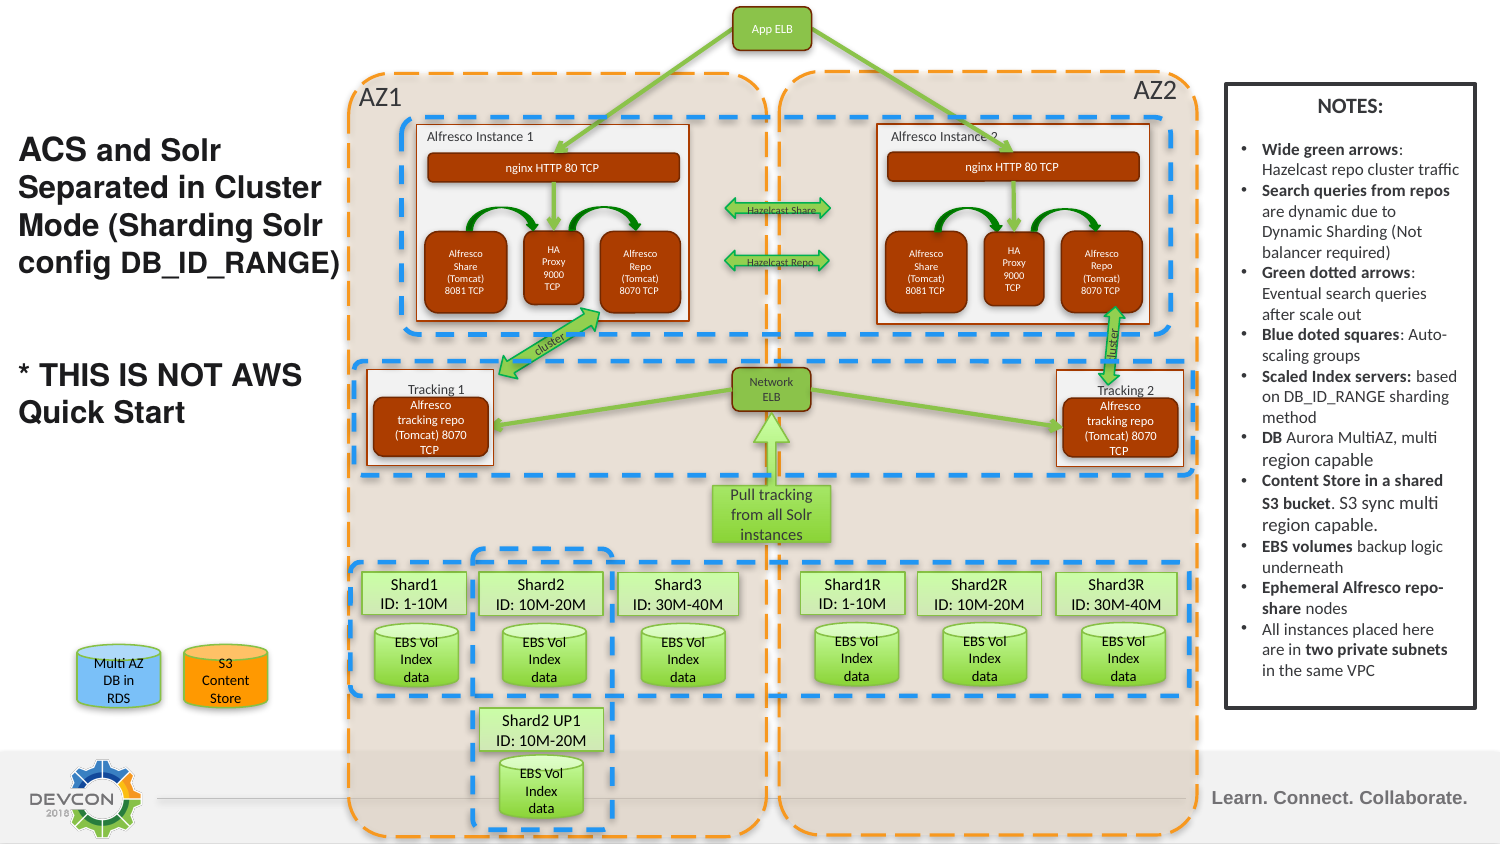

App ELB
AZ2
# ACS and Solr Separated in Cluster Mode (Sharding Solr config DB_ID_RANGE) * THIS IS NOT AWS Quick Start
AZ1

NOTES:

Wide green arrows: Hazelcast repo cluster traffic
Search queries from repos are dynamic due to Dynamic Sharding (Not balancer required)
Green dotted arrows: Eventual search queries after scale out
Blue doted squares: Auto-scaling groups
Scaled Index servers: based on DB_ID_RANGE sharding method
DB Aurora MultiAZ, multi region capable
Content Store in a shared S3 bucket. S3 sync multi region capable.
EBS volumes backup logic underneath
Ephemeral Alfresco repo-share nodes
All instances placed here are in two private subnets in the same VPC

Alfresco Instance 1
Alfresco Instance 2

nginx HTTP 80 TCP

Alfresco Repo (Tomcat) 8070 TCP
Alfresco Share (Tomcat) 8081 TCP
HA Proxy 9000 TCP

nginx HTTP 80 TCP
Hazelcast Share

HA Proxy 9000 TCP
Alfresco Repo (Tomcat) 8070 TCP
Alfresco Share (Tomcat) 8081 TCP
Hazelcast Repo

cluster
cluster

Network ELB

Tracking 1
Alfresco tracking repo (Tomcat) 8070 TCP

Tracking 2
Alfresco tracking repo (Tomcat) 8070 TCP
Pull tracking from all Solr instances

Shard1
ID: 1-10M
Shard2
ID: 10M-20M
Shard1R
ID: 1-10M
Shard2R
ID: 10M-20M
Shard3
ID: 30M-40M
Shard3R
ID: 30M-40M
EBS Vol
Index data
EBS Vol
Index data
EBS Vol
Index data
EBS Vol
Index data
EBS Vol
Index data
EBS Vol
Index data
Multi AZ DB in RDS
S3 Content Store
Shard2 UP1
ID: 10M-20M

EBS Vol
Index data